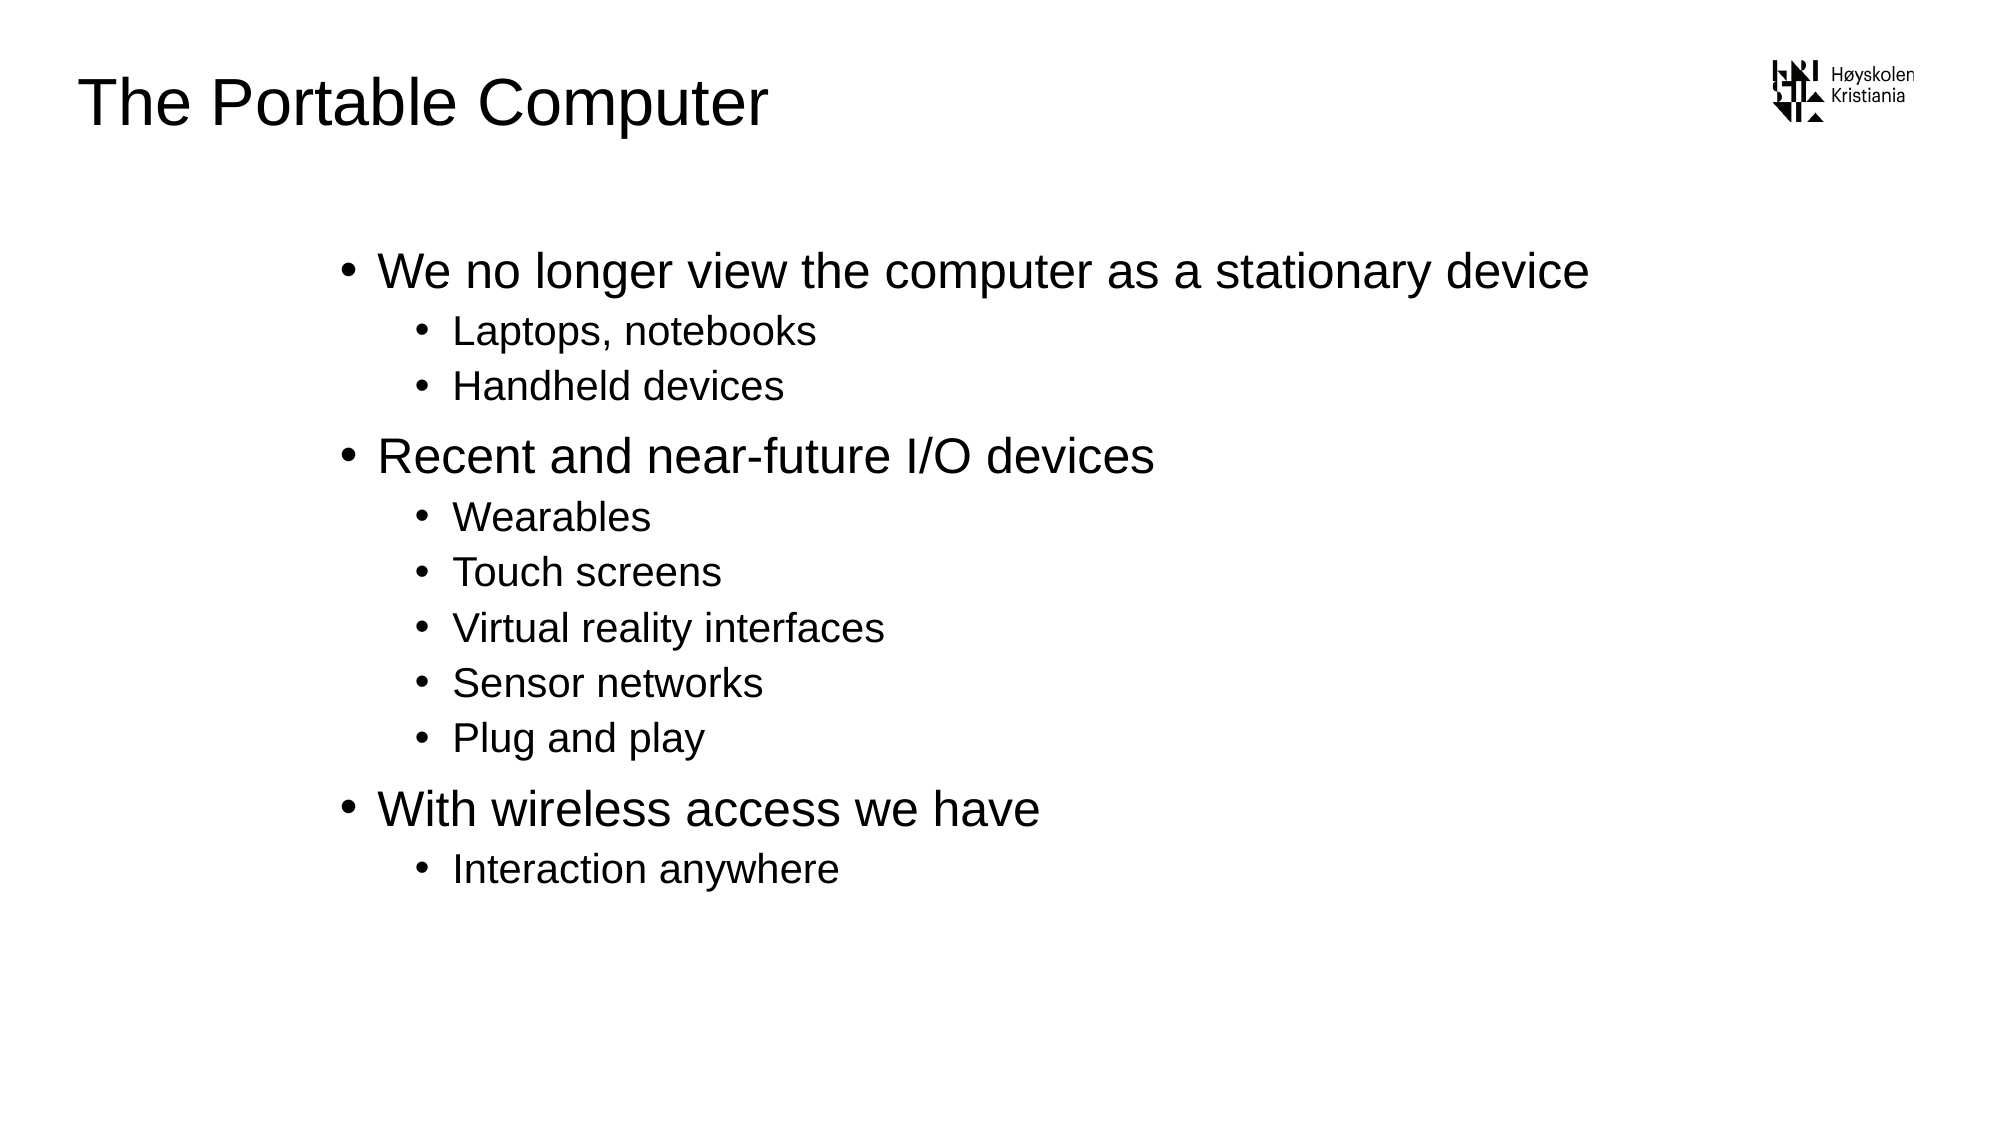

# The Portable Computer
We no longer view the computer as a stationary device
Laptops, notebooks
Handheld devices
Recent and near-future I/O devices
Wearables
Touch screens
Virtual reality interfaces
Sensor networks
Plug and play
With wireless access we have
Interaction anywhere